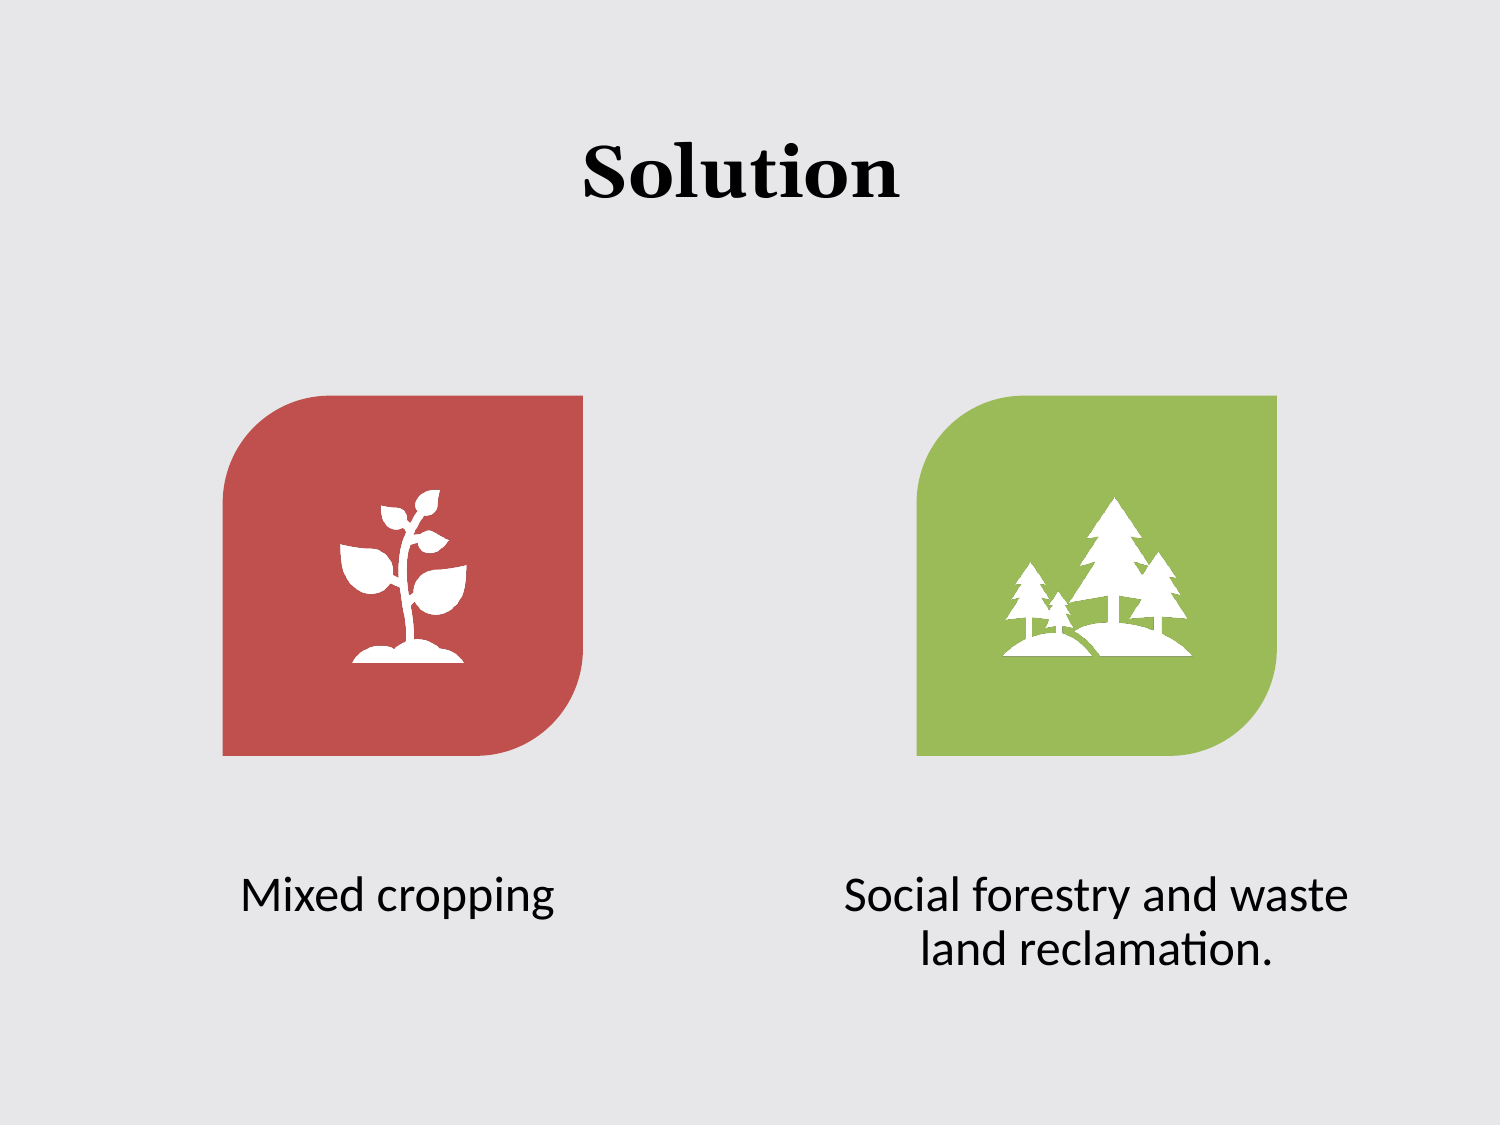

# Solution
Mixed cropping
Social forestry and waste land reclamation.